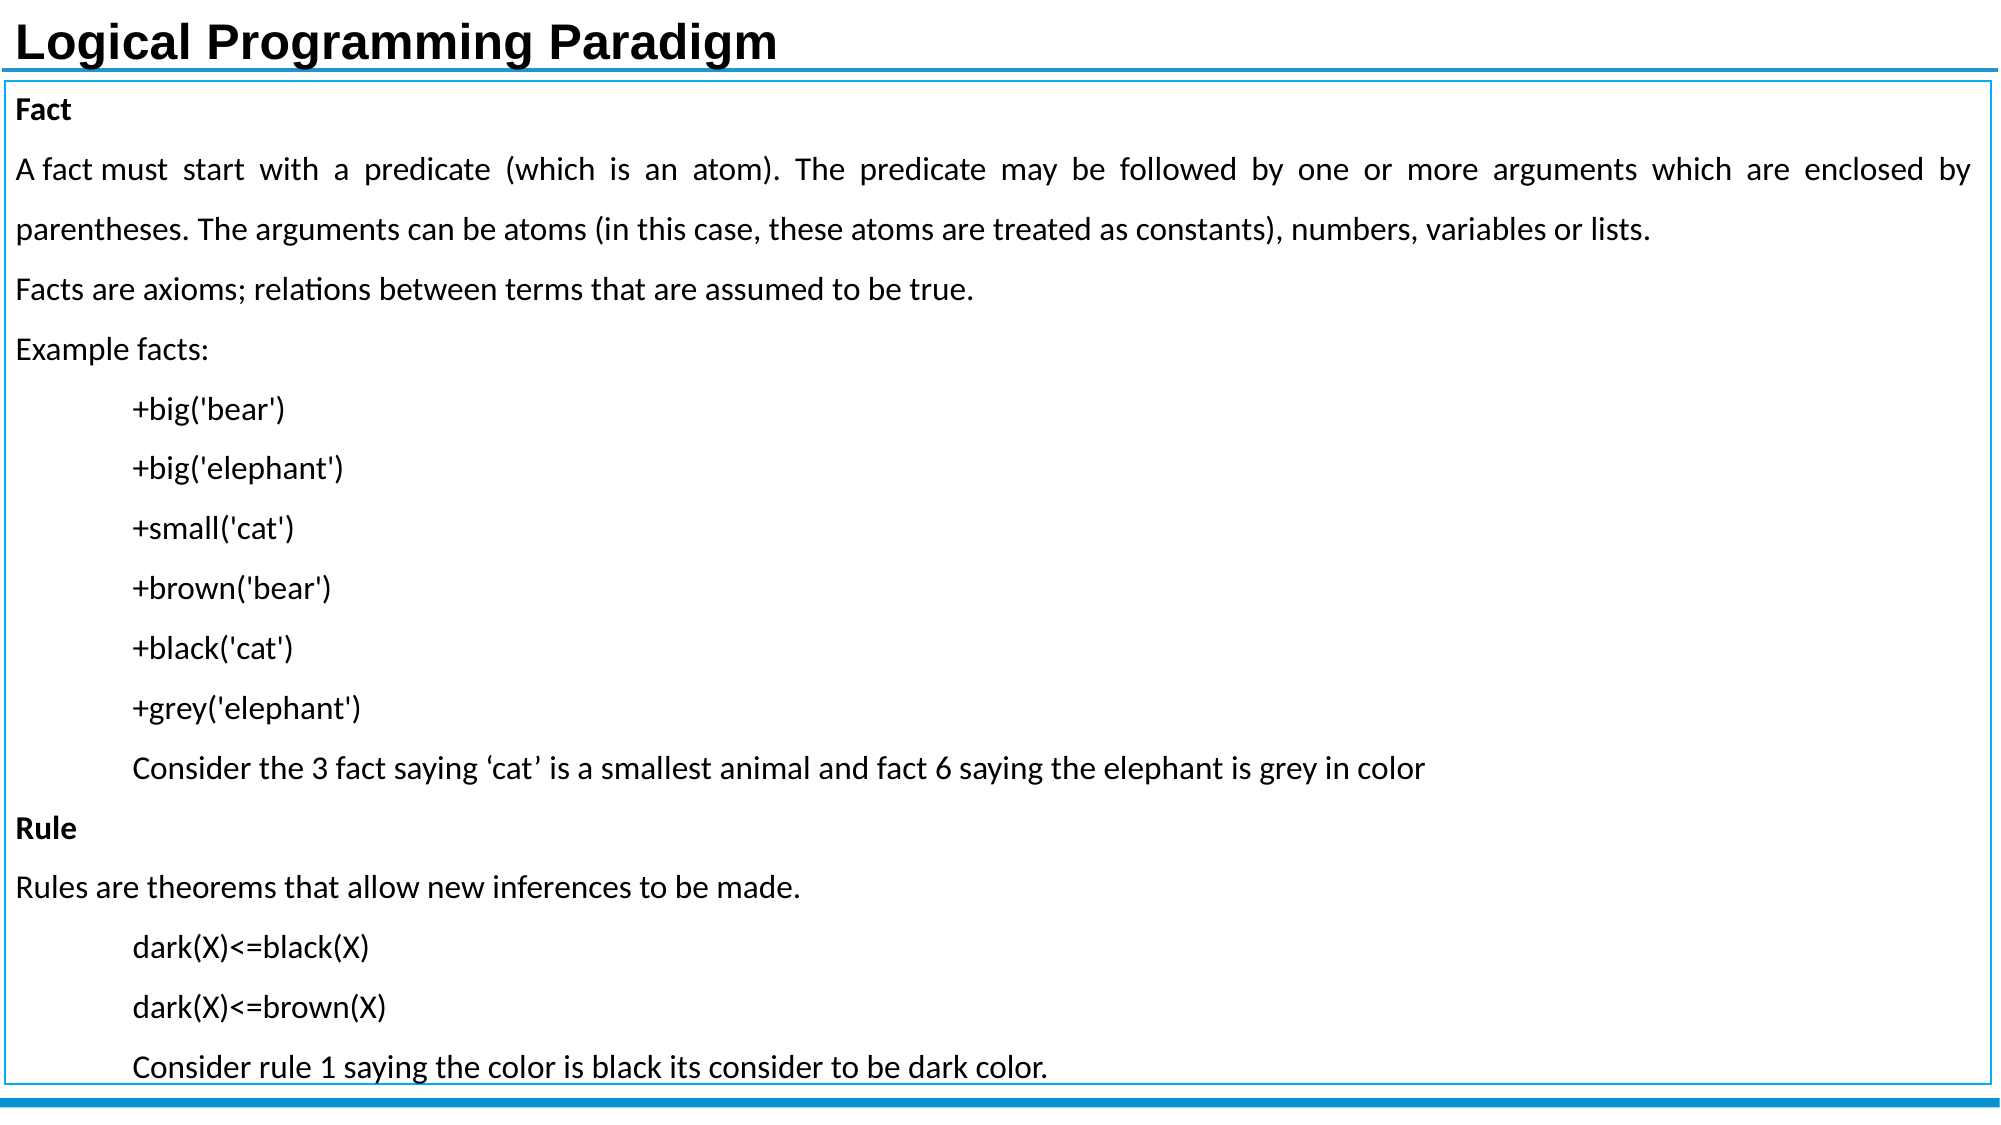

Logical Programming Paradigm
Fact
A fact must start with a predicate (which is an atom). The predicate may be followed by one or more arguments which are enclosed by parentheses. The arguments can be atoms (in this case, these atoms are treated as constants), numbers, variables or lists.
Facts are axioms; relations between terms that are assumed to be true.
Example facts:
+big('bear')
+big('elephant')
+small('cat')
+brown('bear')
+black('cat')
+grey('elephant')
Consider the 3 fact saying ‘cat’ is a smallest animal and fact 6 saying the elephant is grey in color
Rule
Rules are theorems that allow new inferences to be made.
dark(X)<=black(X)
dark(X)<=brown(X)
Consider rule 1 saying the color is black its consider to be dark color.